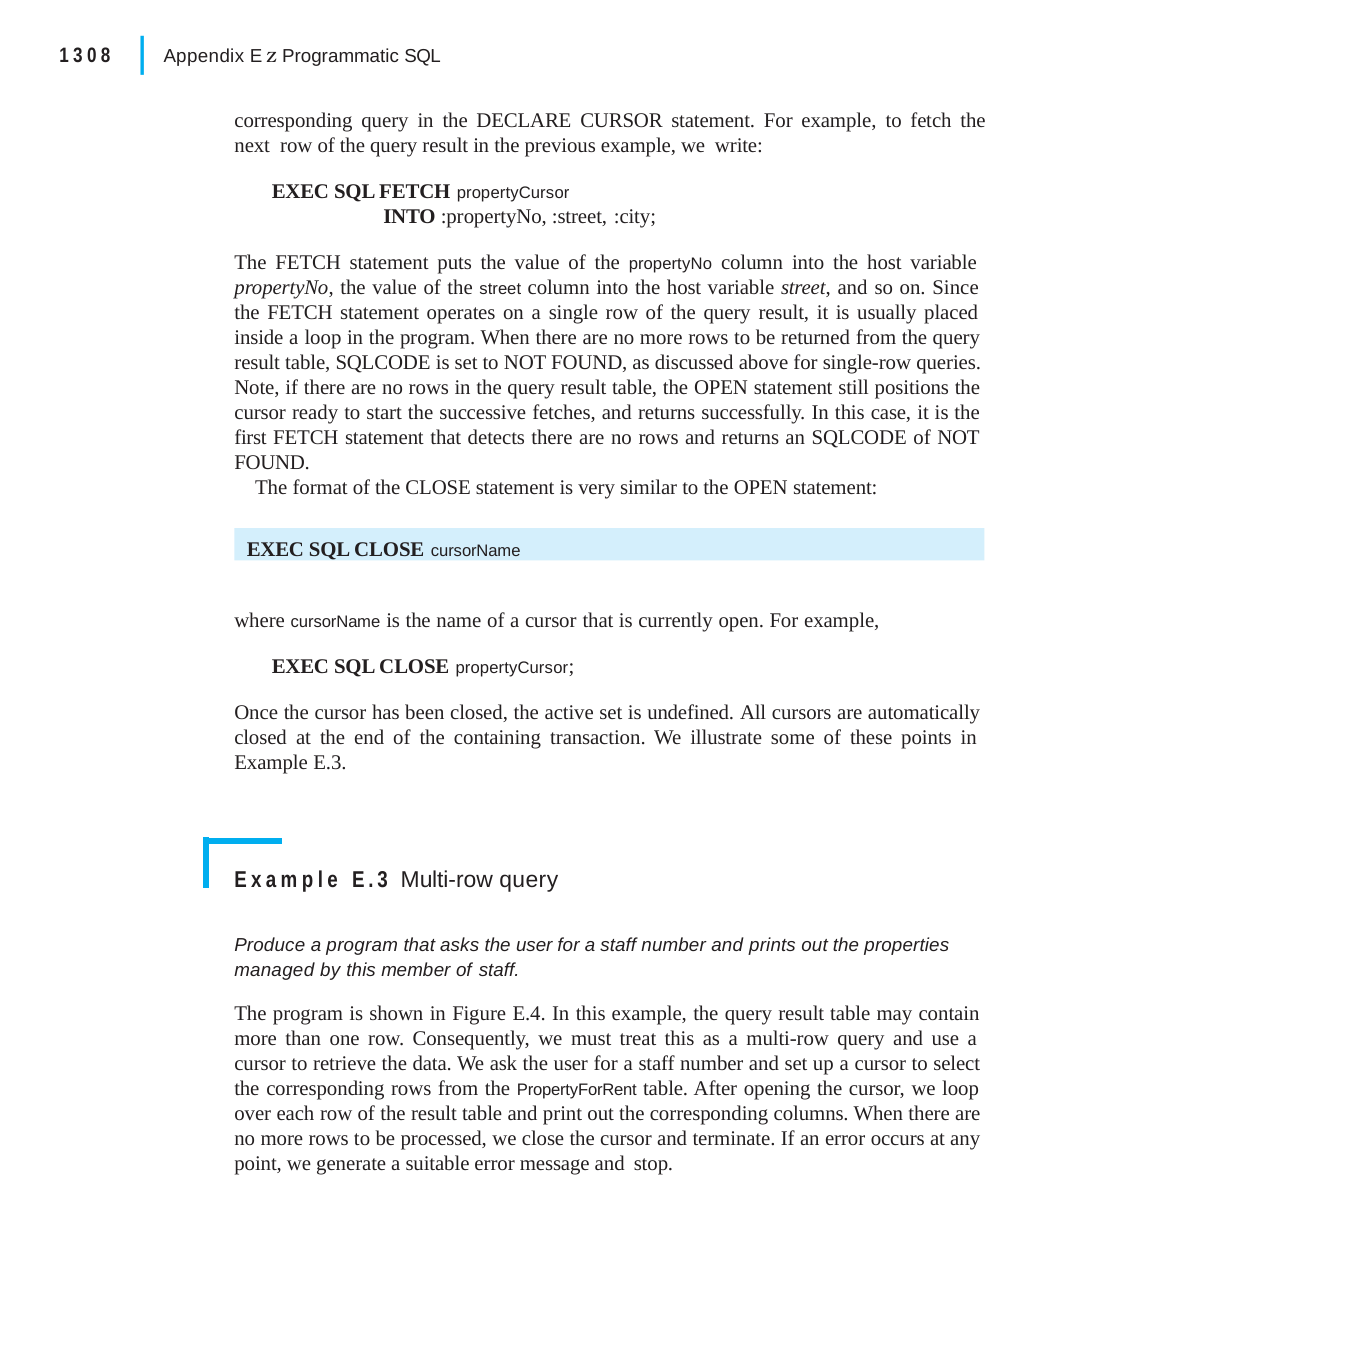

|
1308
Appendix E z Programmatic SQL
corresponding query in the DECLARE CURSOR statement. For example, to fetch the next  row of the query result in the previous example, we write:

EXEC SQL FETCH propertyCursor
INTO :propertyNo, :street, :city;
The FETCH statement puts the value of the propertyNo column into the host variable  propertyNo, the value of the street column into the host variable street, and so on. Since  the FETCH statement operates on a single row of the query result, it is usually placed  inside a loop in the program. When there are no more rows to be returned from the query  result table, SQLCODE is set to NOT FOUND, as discussed above for single-row queries.  Note, if there are no rows in the query result table, the OPEN statement still positions the  cursor ready to start the successive fetches, and returns successfully. In this case, it is the  first FETCH statement that detects there are no rows and returns an SQLCODE of NOT  FOUND.
The format of the CLOSE statement is very similar to the OPEN statement:
EXEC SQL CLOSE cursorName
where cursorName is the name of a cursor that is currently open. For example,

EXEC SQL CLOSE propertyCursor;
Once the cursor has been closed, the active set is undefined. All cursors are automatically  closed at the end of the containing transaction. We illustrate some of these points in  Example E.3.

Example E.3 Multi-row query

Produce a program that asks the user for a staff number and prints out the properties  managed by this member of staff.

The program is shown in Figure E.4. In this example, the query result table may contain  more than one row. Consequently, we must treat this as a multi-row query and use a  cursor to retrieve the data. We ask the user for a staff number and set up a cursor to select  the corresponding rows from the PropertyForRent table. After opening the cursor, we loop  over each row of the result table and print out the corresponding columns. When there are  no more rows to be processed, we close the cursor and terminate. If an error occurs at any  point, we generate a suitable error message and stop.